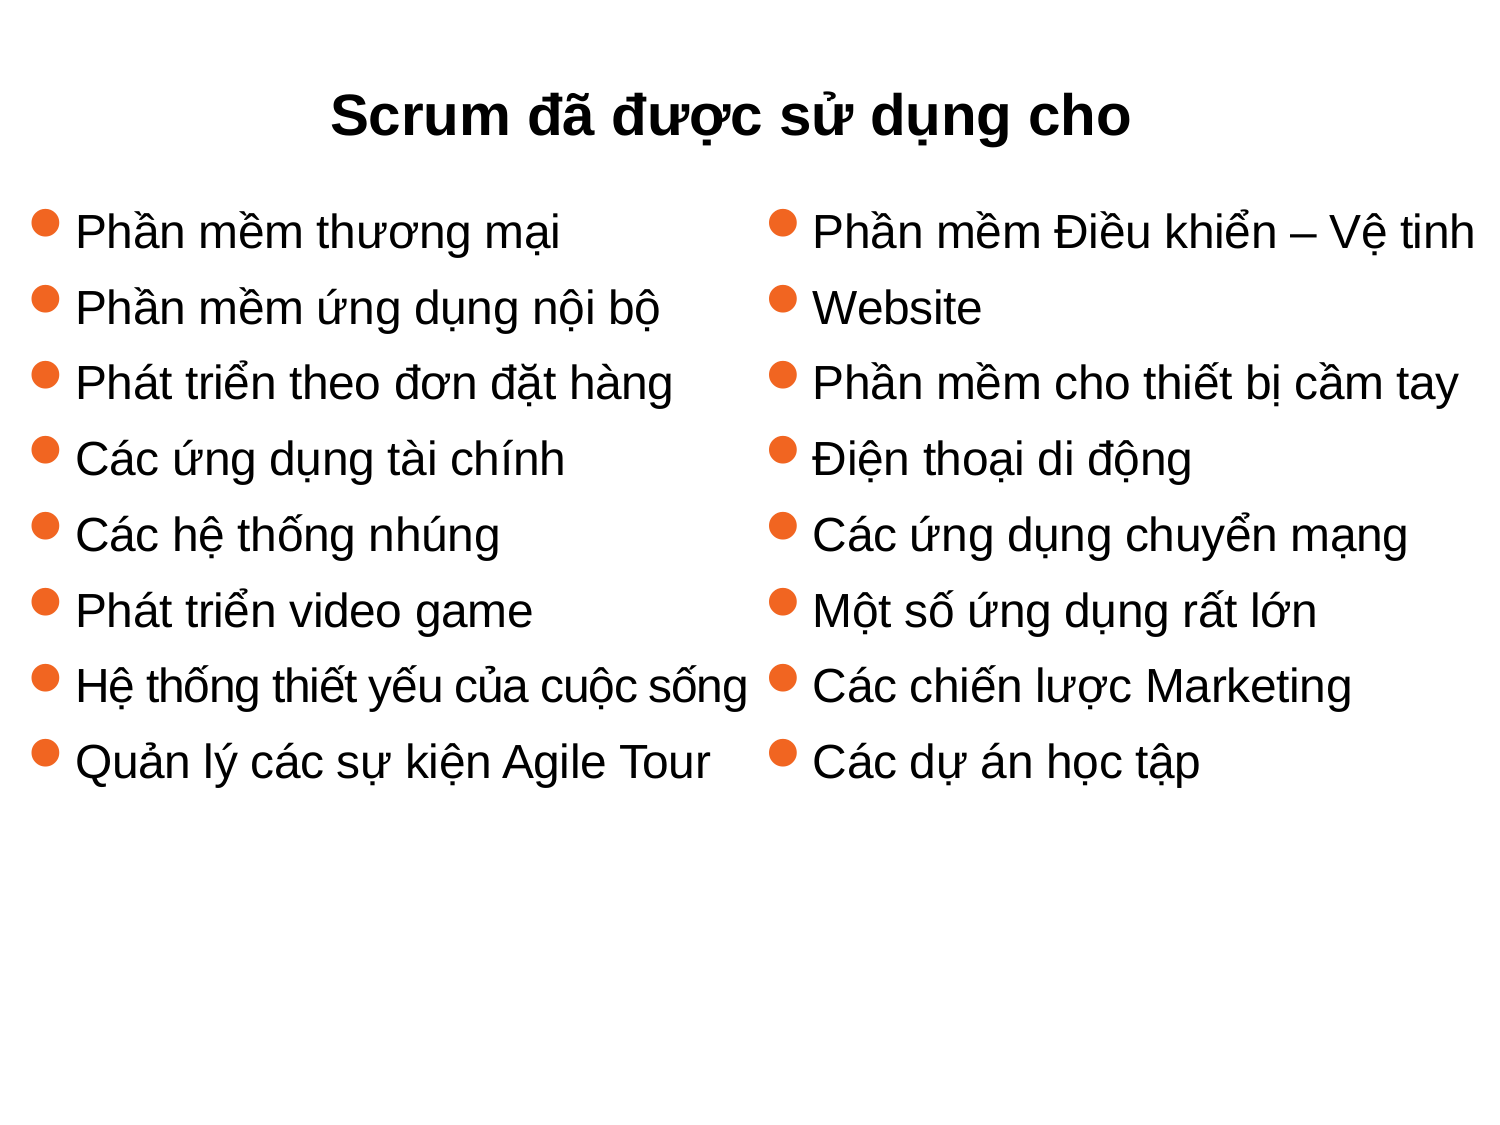

Scrum đã được sử dụng cho
Phần mềm thương mại
Phần mềm ứng dụng nội bộ
Phát triển theo đơn đặt hàng
Các ứng dụng tài chính
Các hệ thống nhúng
Phát triển video game
Hệ thống thiết yếu của cuộc sống
Quản lý các sự kiện Agile Tour

Phần mềm Điều khiển – Vệ tinh
Website
Phần mềm cho thiết bị cầm tay
Điện thoại di động
Các ứng dụng chuyển mạng
Một số ứng dụng rất lớn
Các chiến lược Marketing
Các dự án học tập